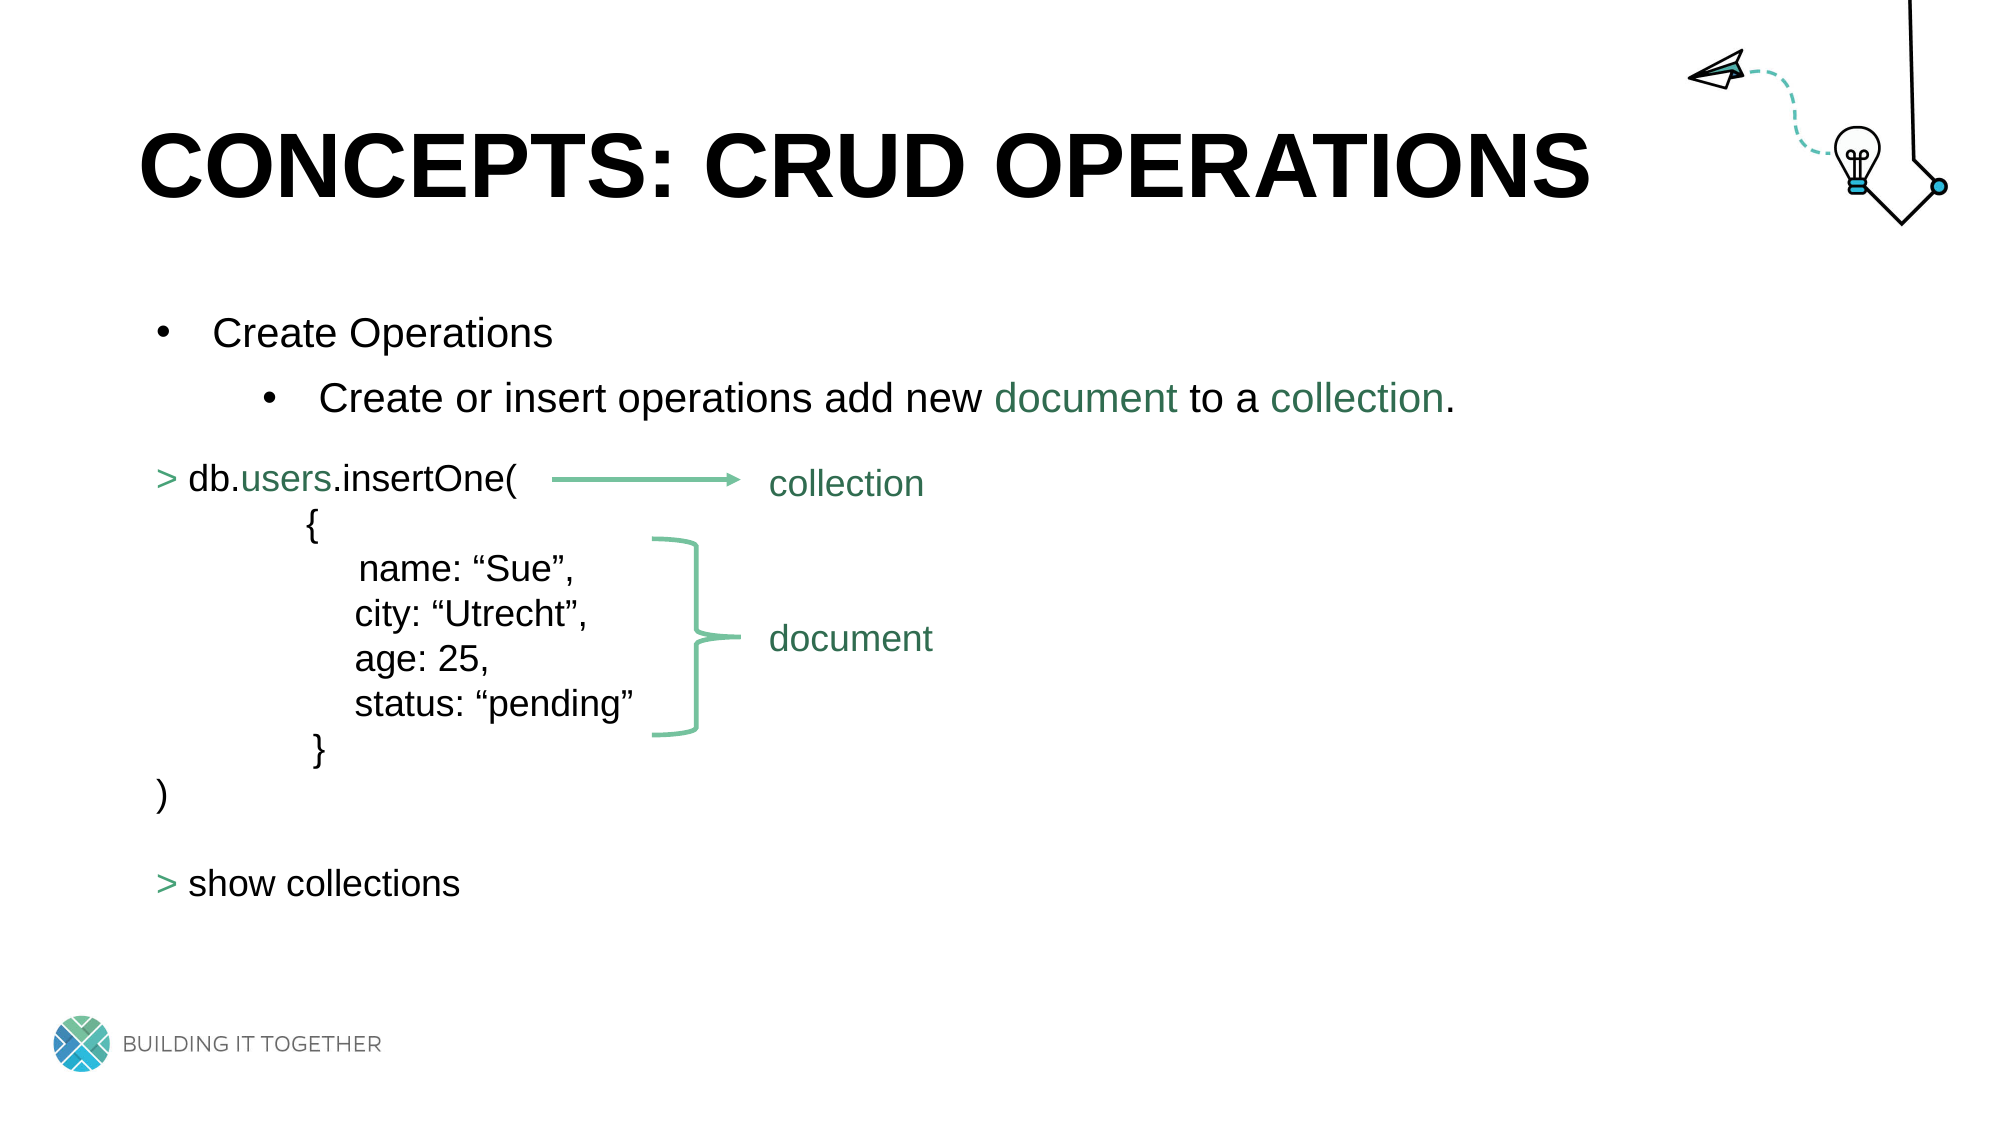

# Concepts: CRUd operations
Create Operations
Create or insert operations add new document to a collection.

> db.users.insertOne(
	{
	     name: “Sue”,
                   city: “Utrecht”,
                   age: 25,
                   status: “pending”
               }
)
> show collections
collection

document